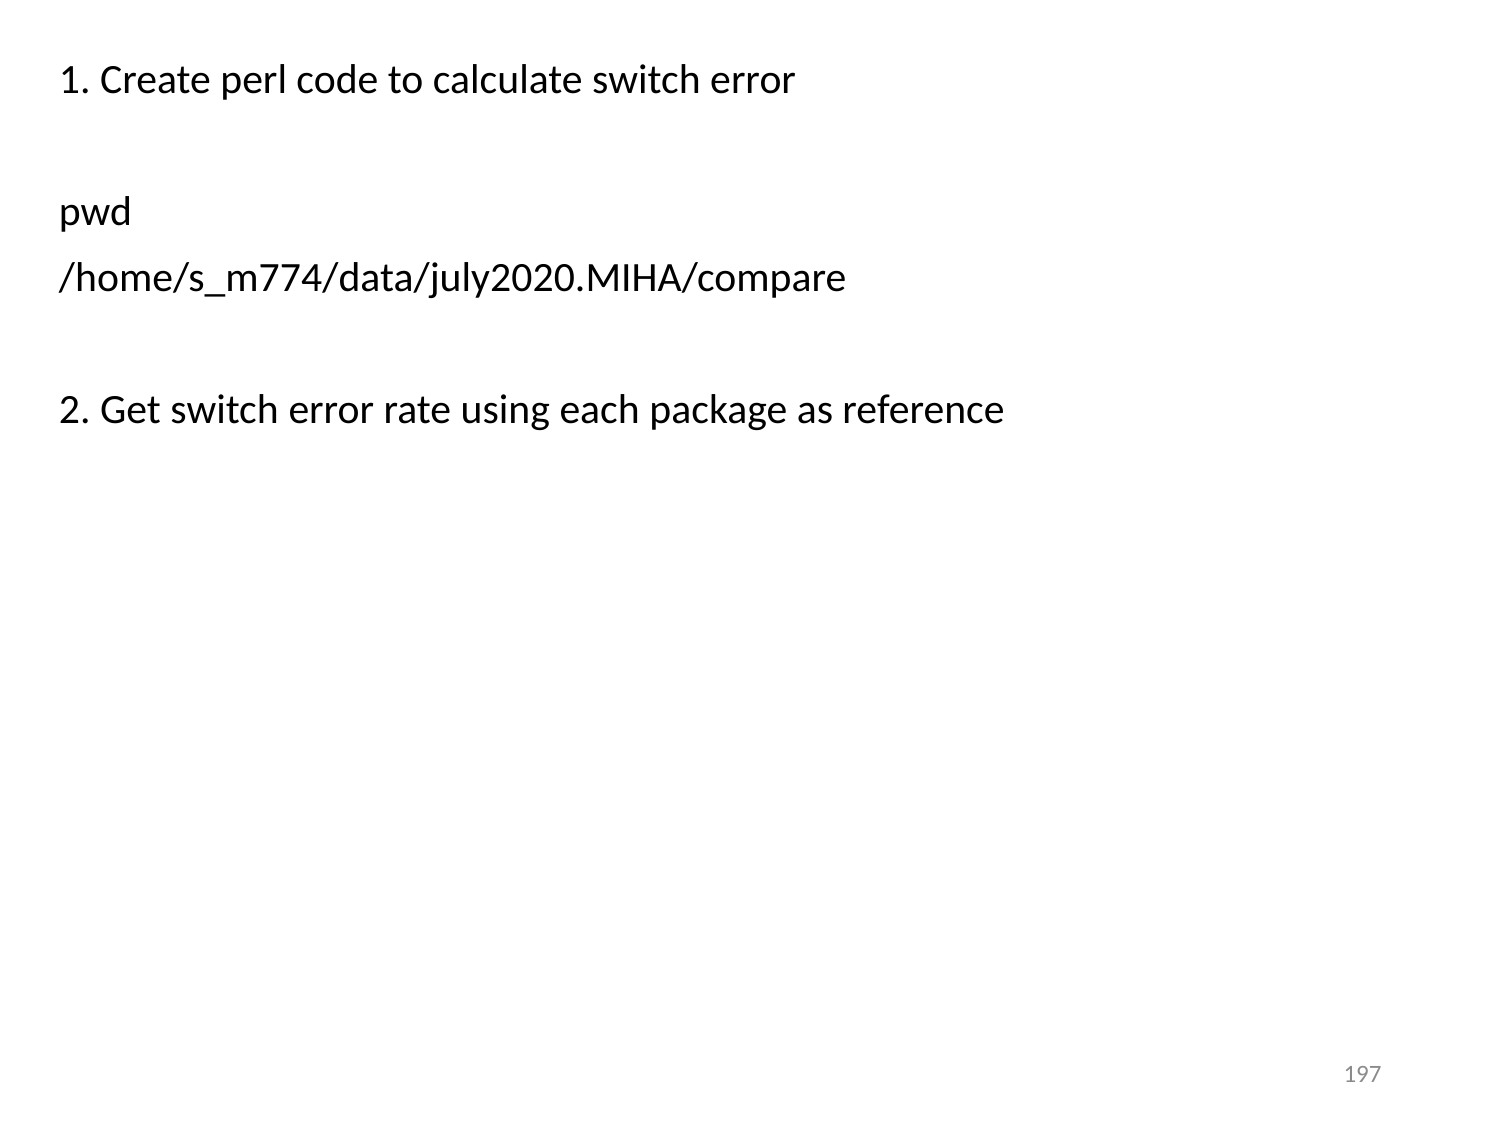

1. Create perl code to calculate switch error

pwd
/home/s_m774/data/july2020.MIHA/compare

2. Get switch error rate using each package as reference
197